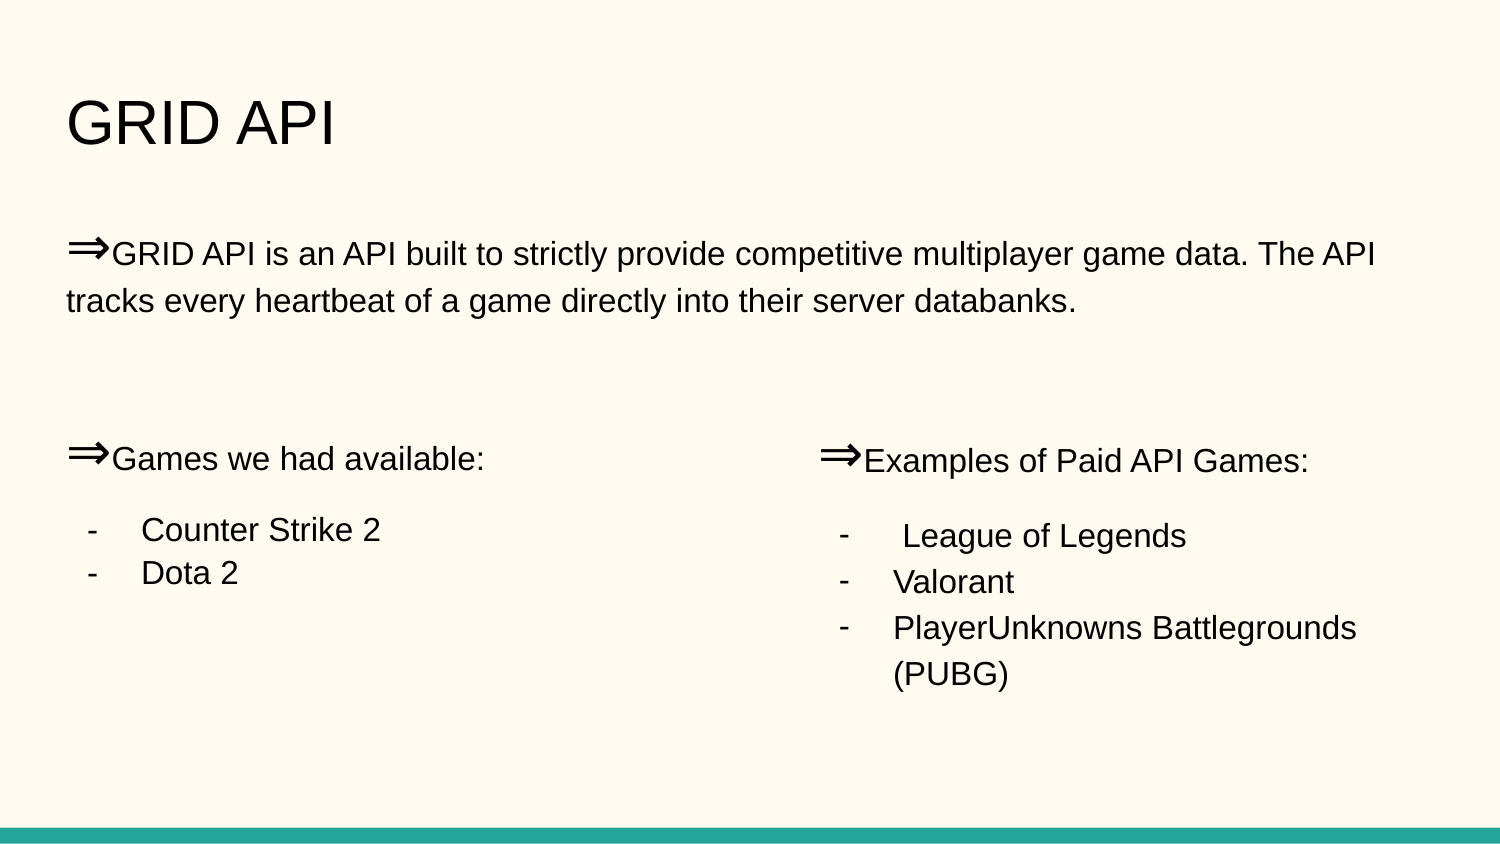

# GRID API
⇒GRID API is an API built to strictly provide competitive multiplayer game data. The API tracks every heartbeat of a game directly into their server databanks.

⇒Games we had available:
Counter Strike 2
Dota 2
⇒Examples of Paid API Games:
 League of Legends
Valorant
PlayerUnknowns Battlegrounds (PUBG)